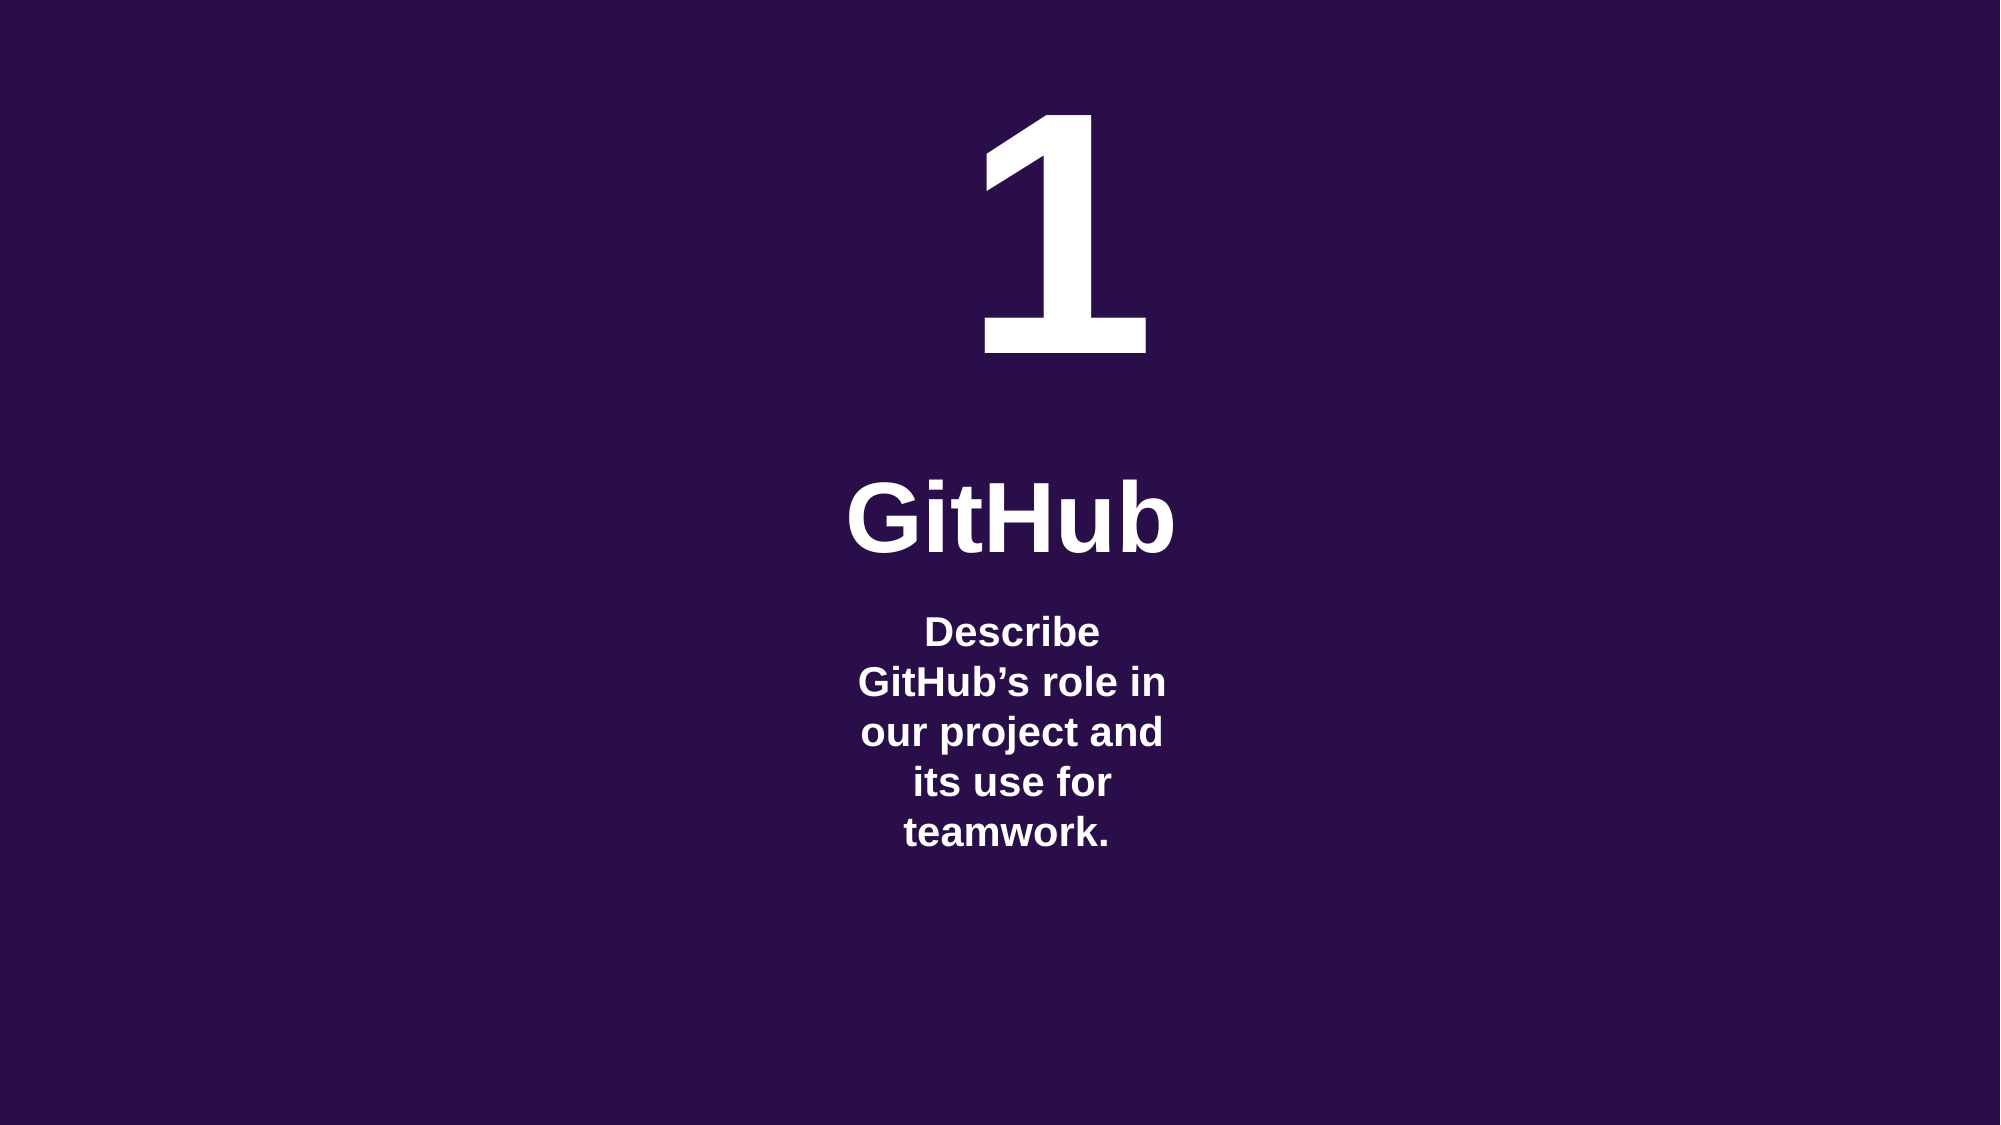

1

GitHub
Describe GitHub’s role in our project and its use for teamwork.